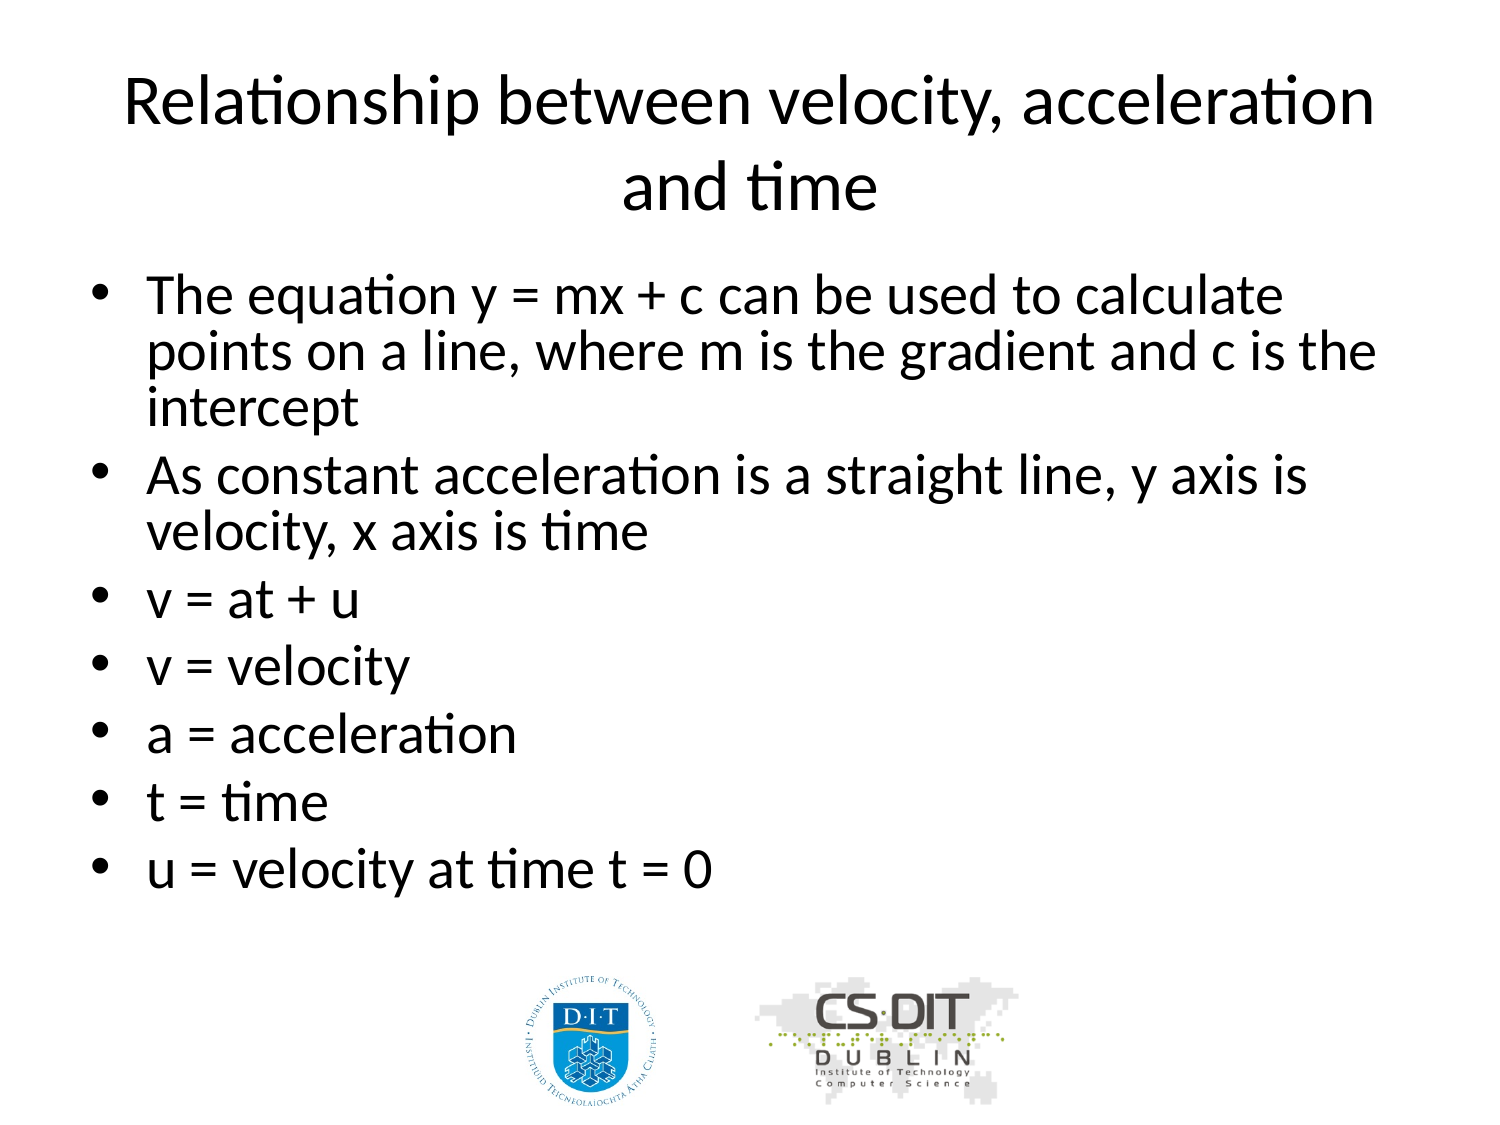

# Relationship between velocity, acceleration and time
The equation y = mx + c can be used to calculate points on a line, where m is the gradient and c is the intercept
As constant acceleration is a straight line, y axis is velocity, x axis is time
v = at + u
v = velocity
a = acceleration
t = time
u = velocity at time t = 0